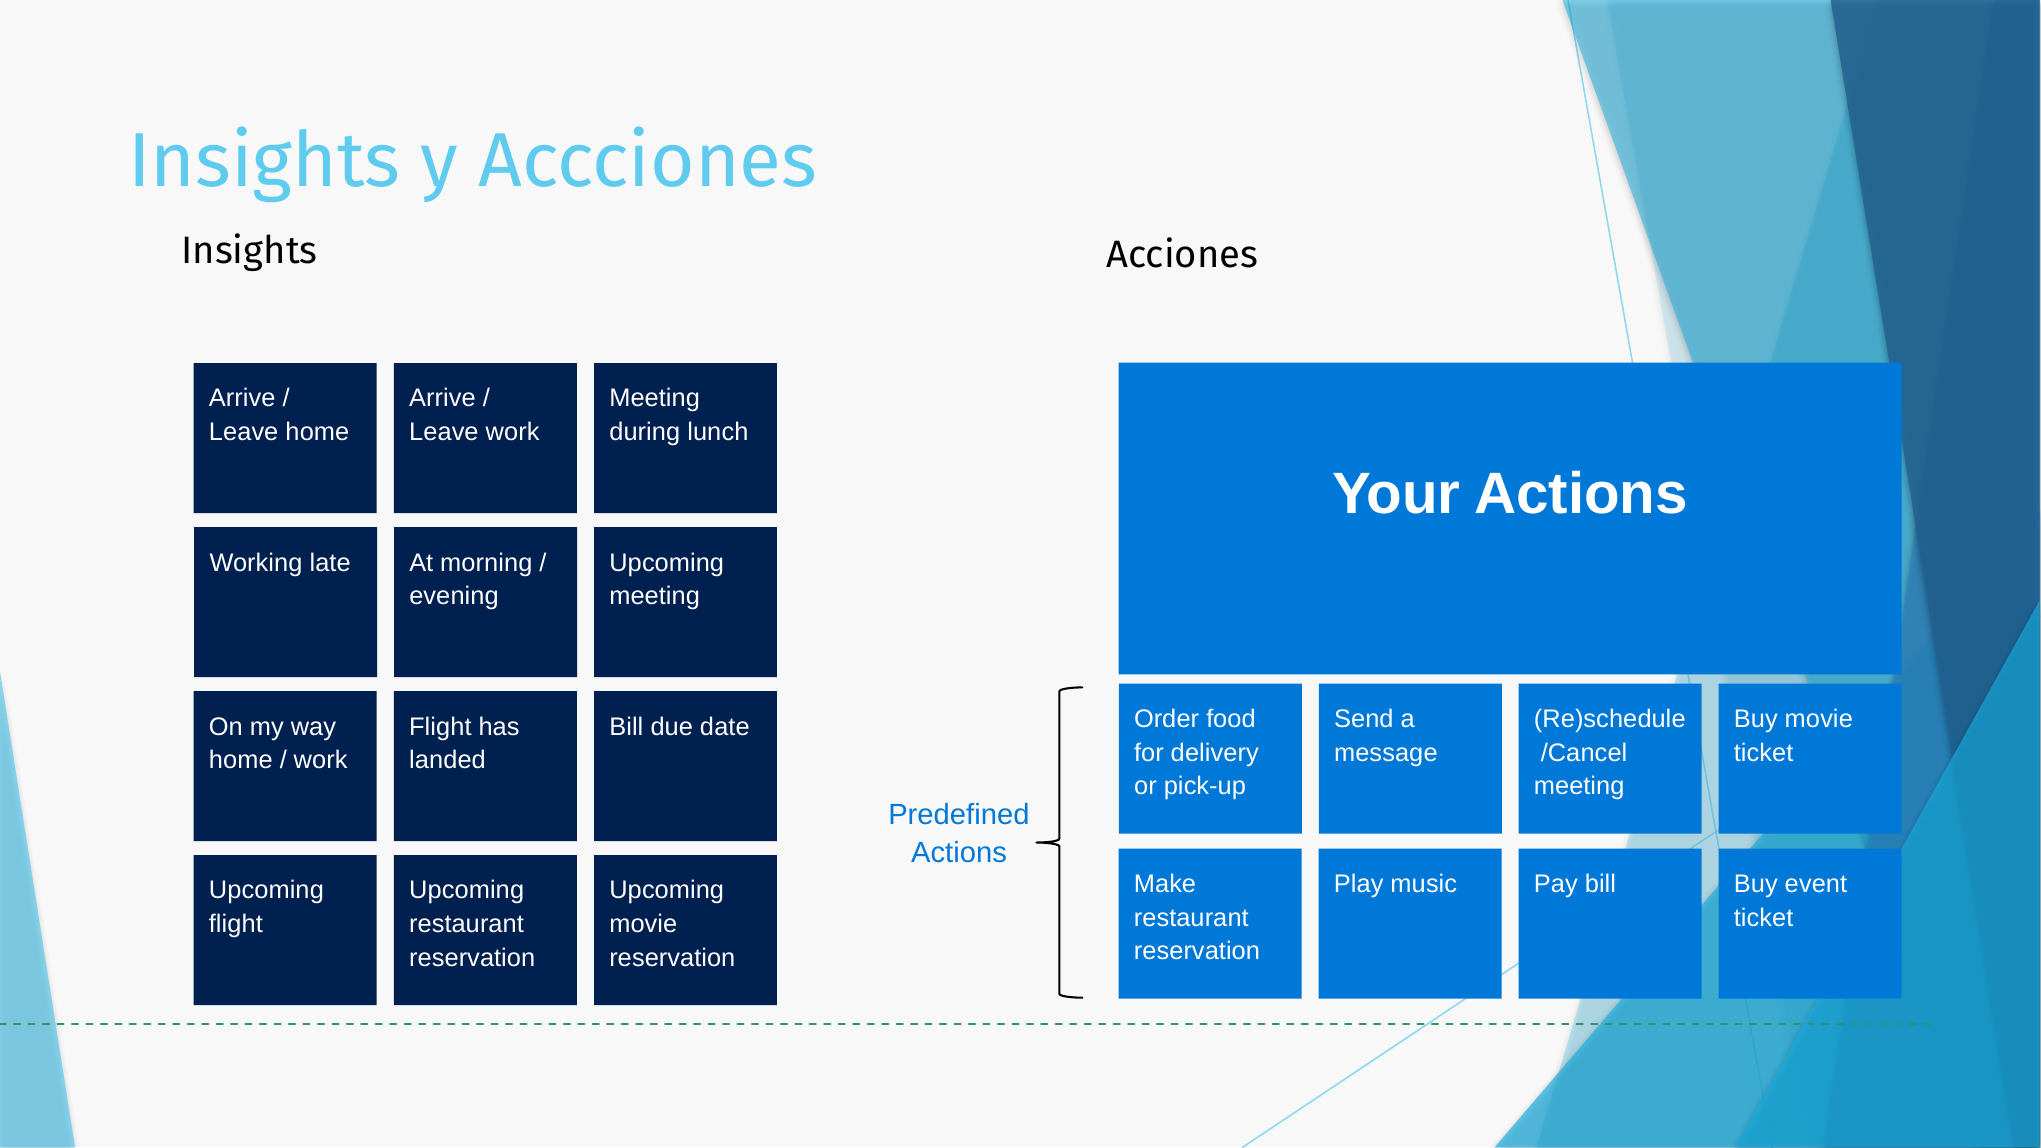

# Insights y Accciones
Insights
Acciones

Your Actions

Arrive / Leave home
Arrive / Leave work
Meeting during lunch
Working late
At morning / evening
Upcoming meeting
Order food for delivery or pick-up
Send a message
(Re)schedule  /Cancel meeting
Buy movie ticket

On my way  home / work
Flight has landed
Bill due date
Predefined
Actions
Make restaurant reservation
Play music
Pay bill
Buy event ticket
Upcoming flight
Upcoming restaurant reservation
Upcoming movie reservation